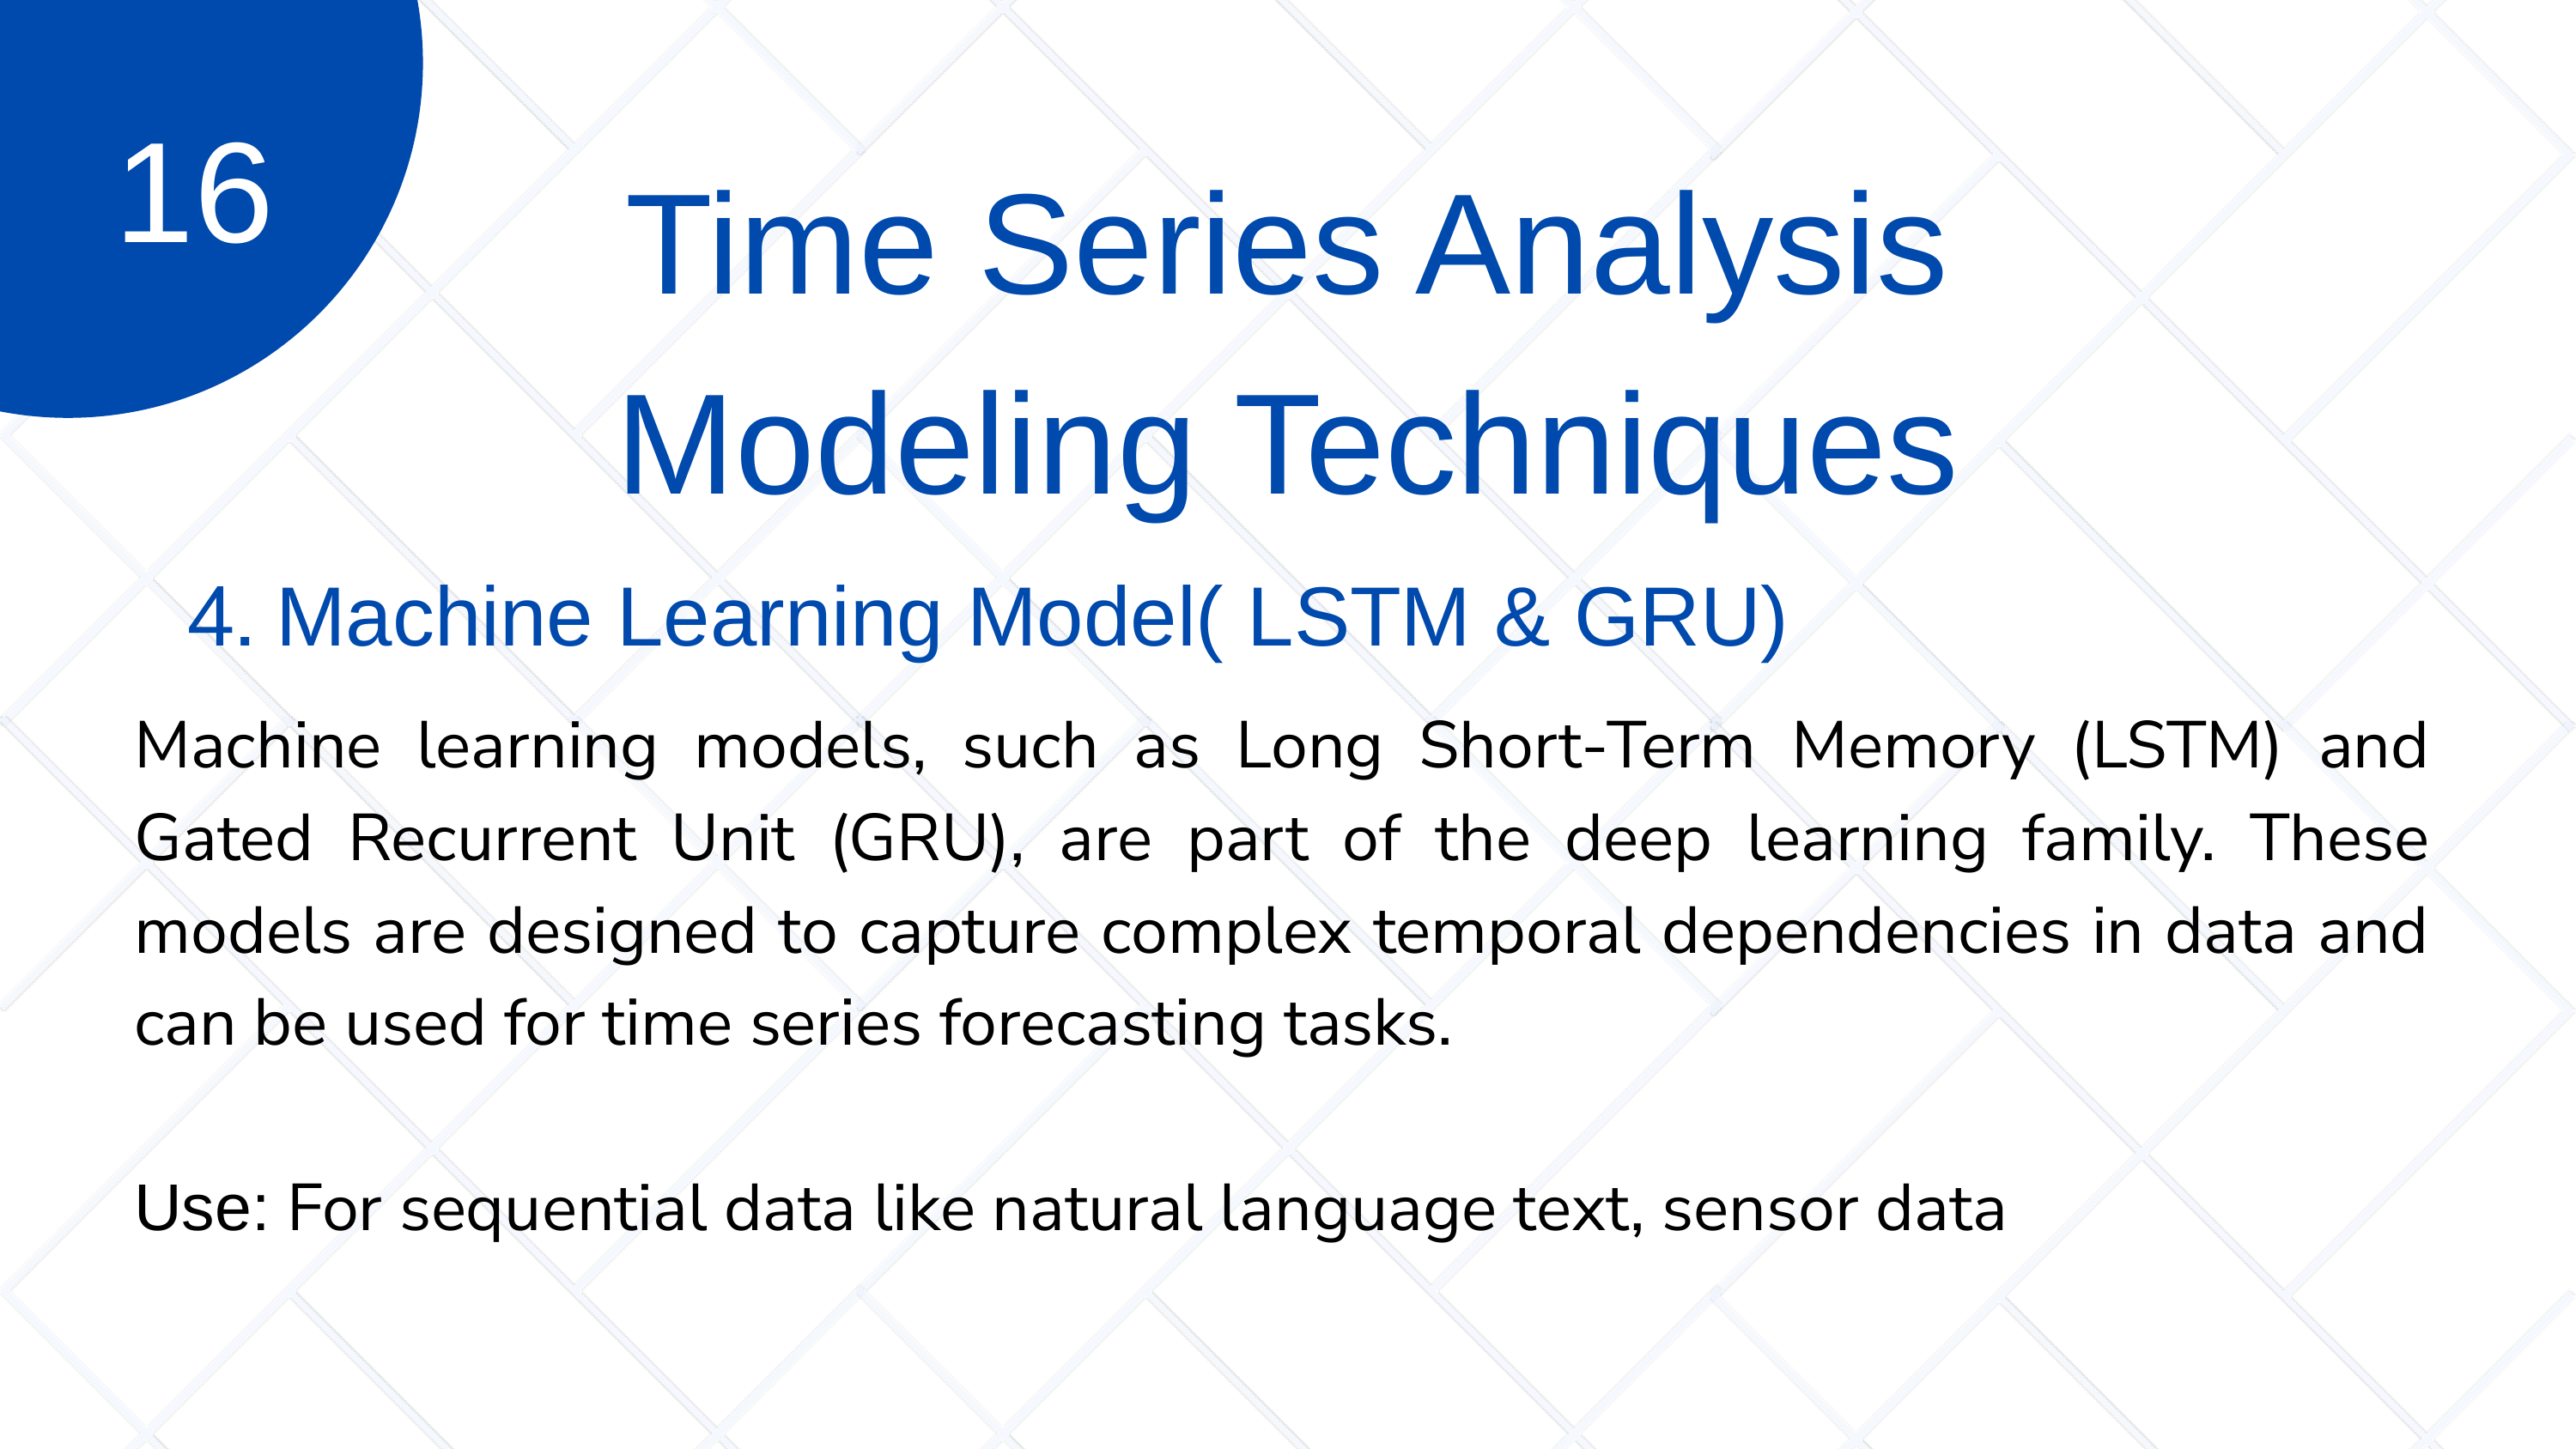

16
Time Series Analysis Modeling Techniques
4. Machine Learning Model( LSTM & GRU)
Machine learning models, such as Long Short-Term Memory (LSTM) and Gated Recurrent Unit (GRU), are part of the deep learning family. These models are designed to capture complex temporal dependencies in data and can be used for time series forecasting tasks.

Use: For sequential data like natural language text, sensor data